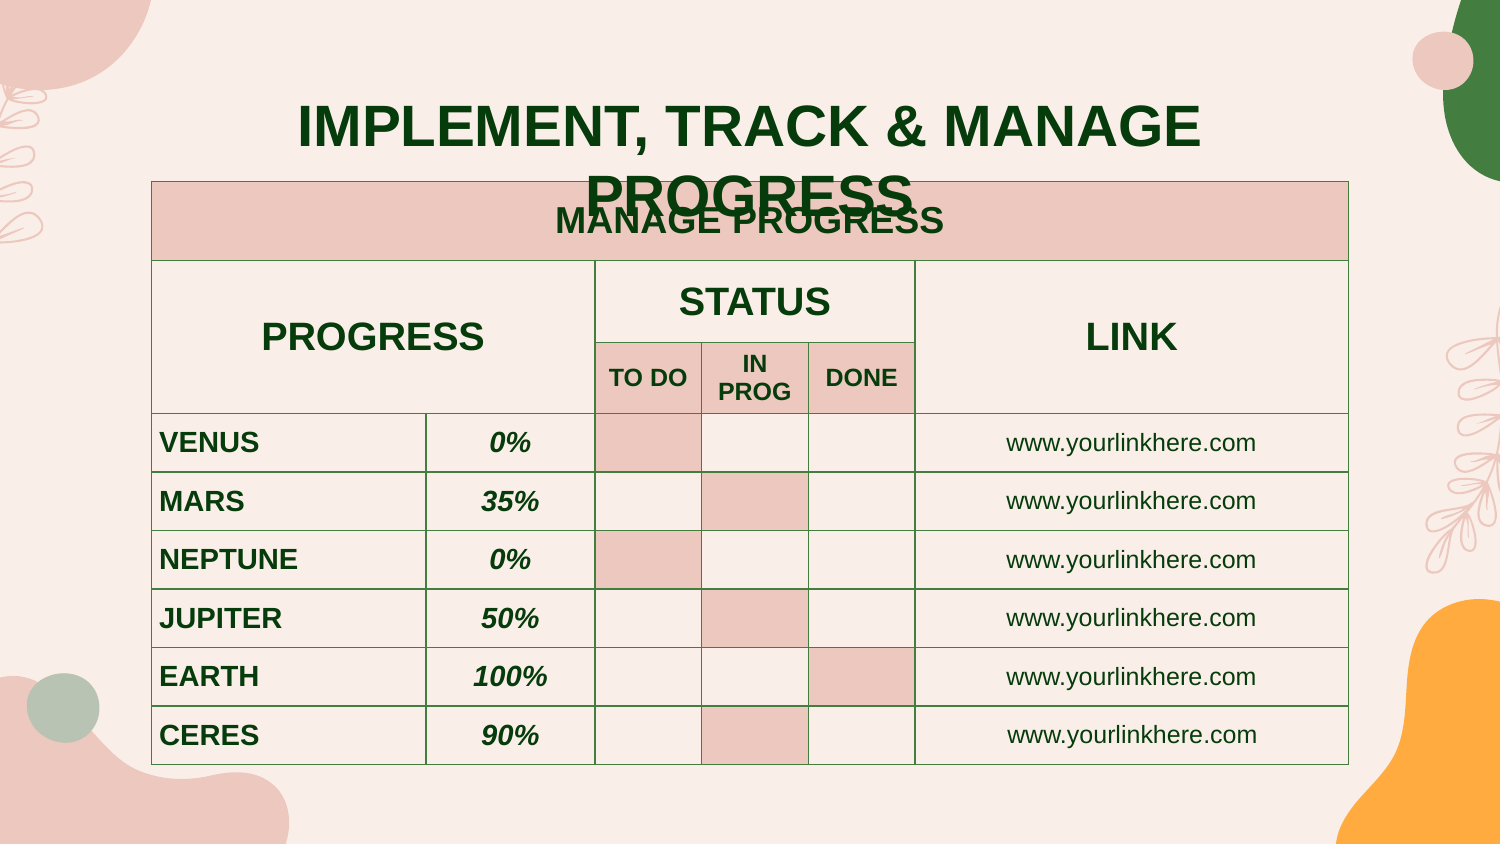

# IMPLEMENT, TRACK & MANAGE PROGRESS
| MANAGE PROGRESS |  |  |  |  |  |
| --- | --- | --- | --- | --- | --- |
| PROGRESS |  | STATUS |  |  | LINK |
|  |  | TO DO | IN PROG | DONE |  |
| VENUS | 0% |  |  |  | www.yourlinkhere.com |
| MARS | 35% |  |  |  | www.yourlinkhere.com |
| NEPTUNE | 0% |  |  |  | www.yourlinkhere.com |
| JUPITER | 50% |  |  |  | www.yourlinkhere.com |
| EARTH | 100% |  |  |  | www.yourlinkhere.com |
| CERES | 90% |  |  |  | www.yourlinkhere.com |